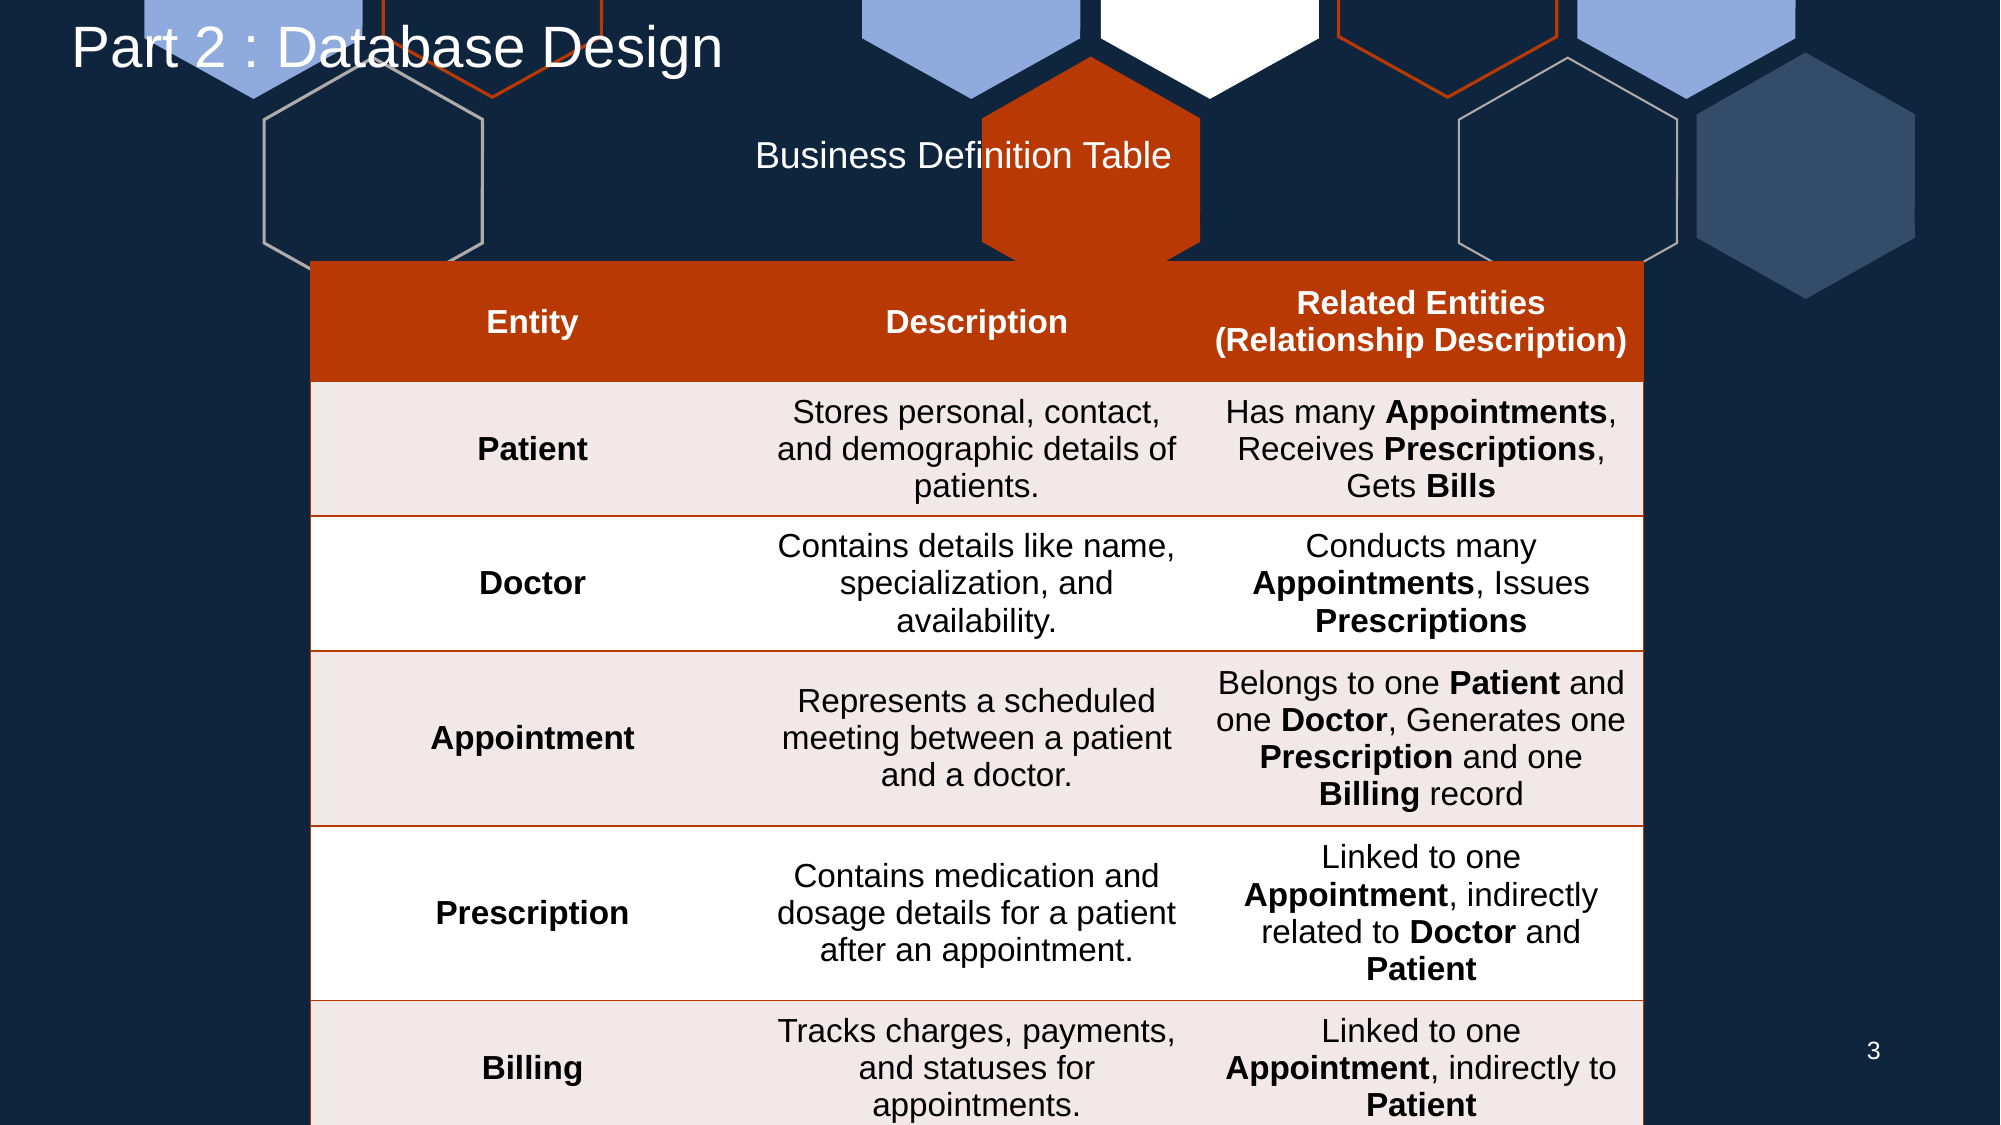

Part 2 : Database Design
Business Definition Table
| Entity | Description | Related Entities (Relationship Description) |
| --- | --- | --- |
| Patient | Stores personal, contact, and demographic details of patients. | Has many Appointments, Receives Prescriptions, Gets Bills |
| Doctor | Contains details like name, specialization, and availability. | Conducts many Appointments, Issues Prescriptions |
| Appointment | Represents a scheduled meeting between a patient and a doctor. | Belongs to one Patient and one Doctor, Generates one Prescription and one Billing record |
| Prescription | Contains medication and dosage details for a patient after an appointment. | Linked to one Appointment, indirectly related to Doctor and Patient |
| Billing | Tracks charges, payments, and statuses for appointments. | Linked to one Appointment, indirectly to Patient |
3